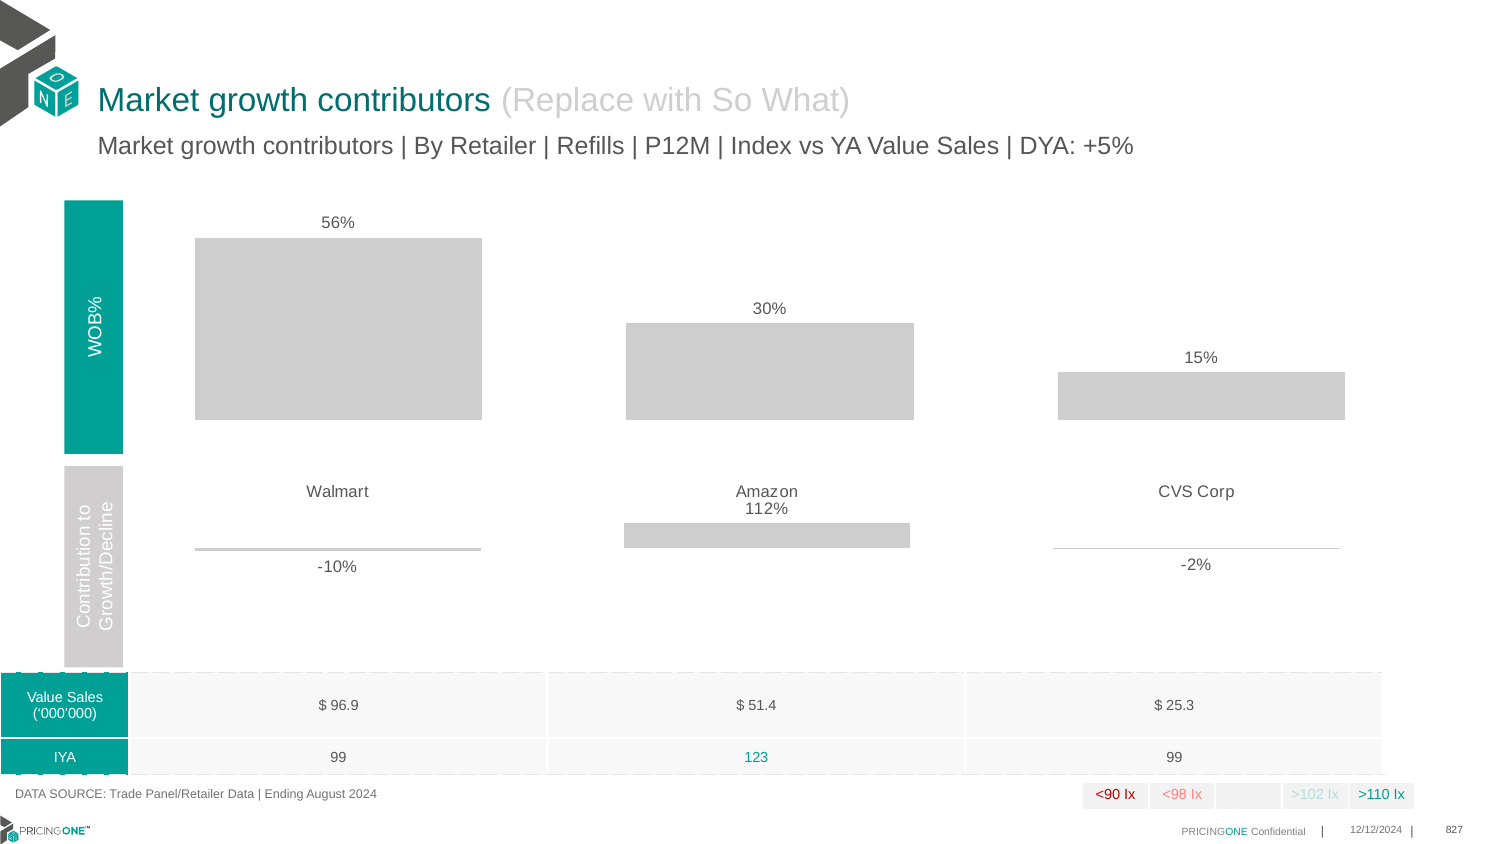

# Market growth contributors (Replace with So What)
Market growth contributors | By Retailer | Refills | P12M | Index vs YA Value Sales | DYA: +5%

### Chart

| Category | WoB % |
|---|---|
| Walmart | 0.5582824164298615 |
| Amazon | 0.29595287514160196 |
| CVS Corp | 0.14576470842853656 |
WOB%

### Chart

| Category | Growth Contribution |
|---|---|
| Walmart | -0.09872365641587019 |
| Amazon | 1.1224193061124534 |
| CVS Corp | -0.023695649696583214 |
Contribution to Growth/Decline
| Value Sales (‘000’000) | $ 96.9 | $ 51.4 | $ 25.3 |
| --- | --- | --- | --- |
| IYA | 99 | 123 | 99 |
DATA SOURCE: Trade Panel/Retailer Data | Ending August 2024
| <90 Ix | <98 Ix |  | >102 Ix | >110 Ix |
| --- | --- | --- | --- | --- |

12/12/2024
827